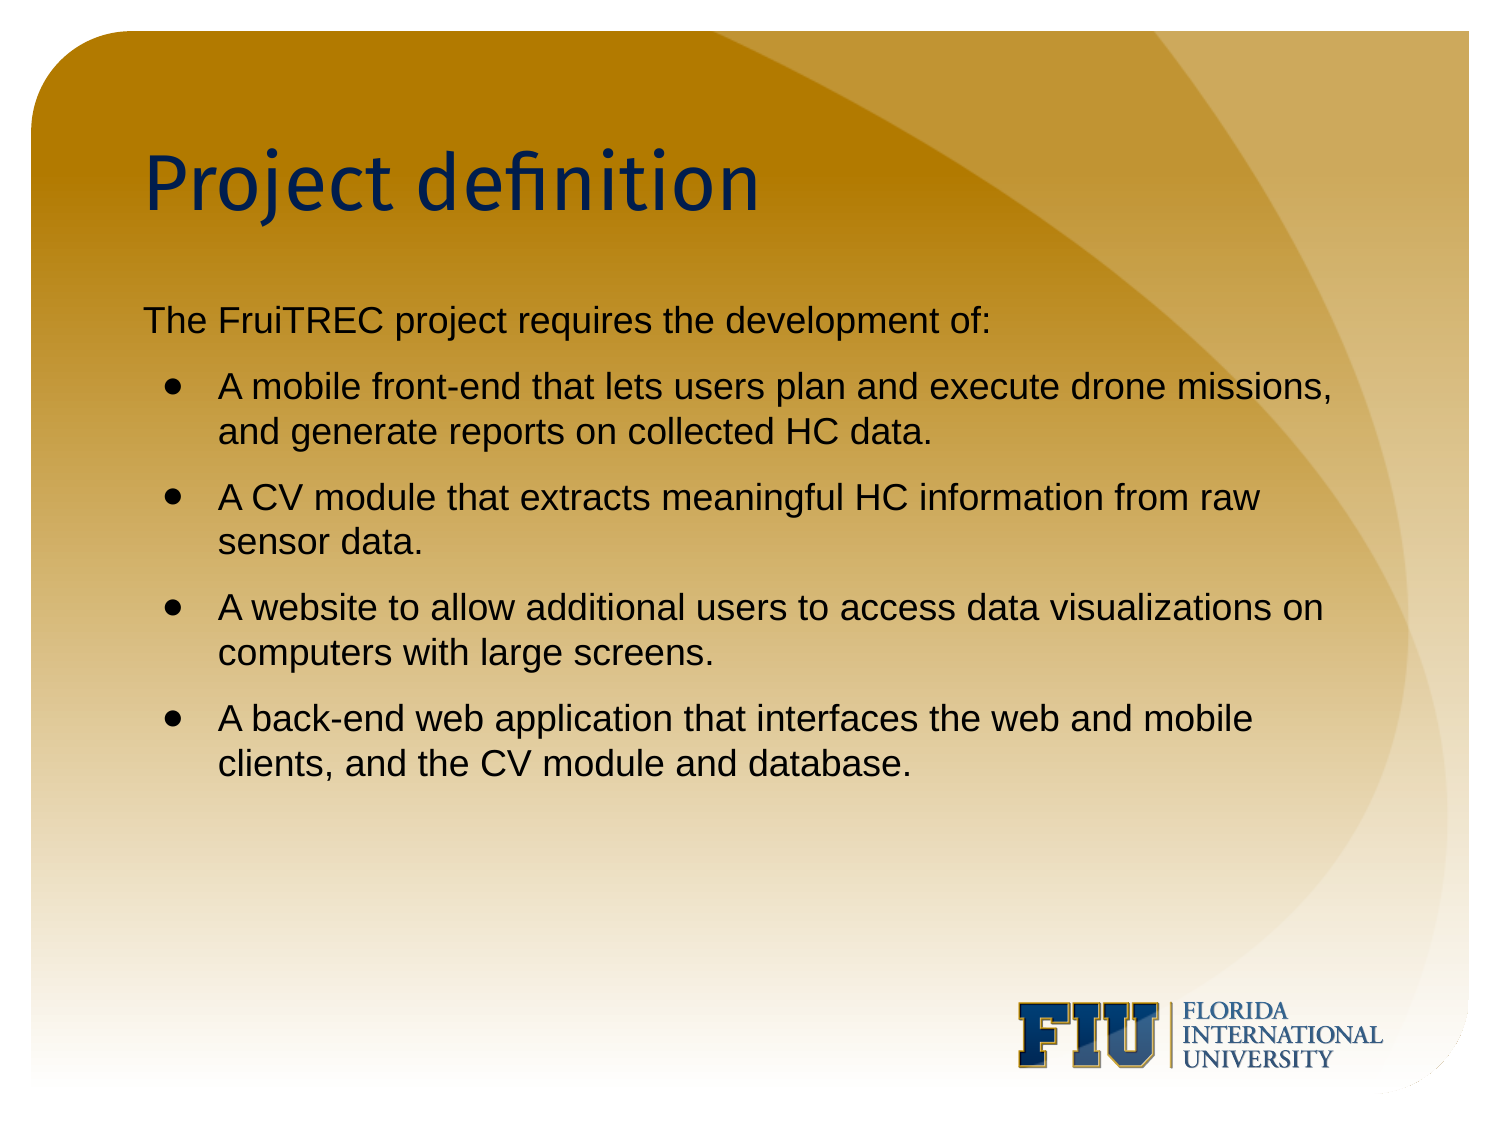

# Project definition
The FruiTREC project requires the development of:
A mobile front-end that lets users plan and execute drone missions, and generate reports on collected HC data.
A CV module that extracts meaningful HC information from raw sensor data.
A website to allow additional users to access data visualizations on computers with large screens.
A back-end web application that interfaces the web and mobile clients, and the CV module and database.